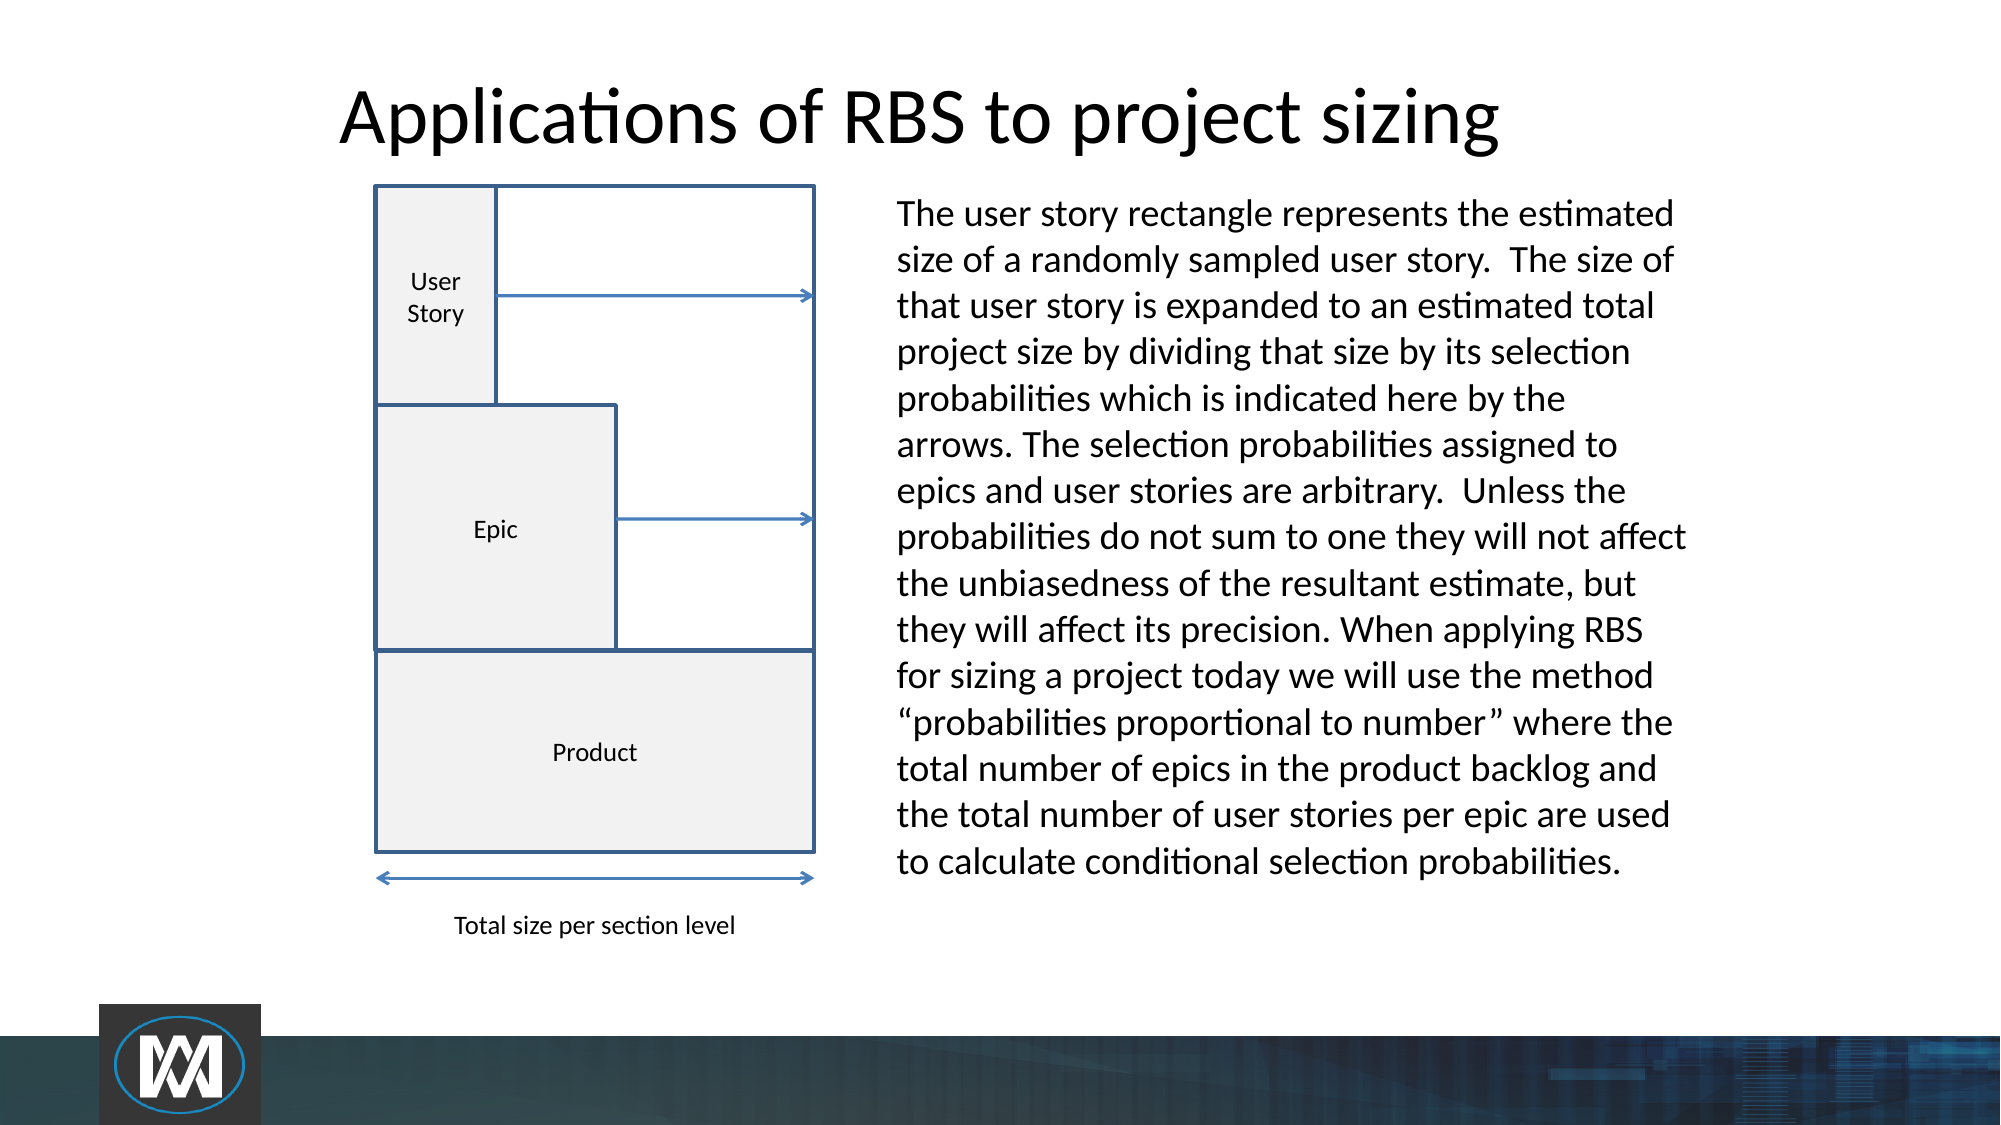

Applications of RBS to project sizing
The user story rectangle represents the estimated size of a randomly sampled user story.  The size of that user story is expanded to an estimated total project size by dividing that size by its selection probabilities which is indicated here by the arrows. The selection probabilities assigned to epics and user stories are arbitrary.  Unless the probabilities do not sum to one they will not affect the unbiasedness of the resultant estimate, but they will affect its precision. When applying RBS for sizing a project today we will use the method “probabilities proportional to number” where the total number of epics in the product backlog and the total number of user stories per epic are used to calculate conditional selection probabilities.

User Story
Epic
Product
Total size per section level